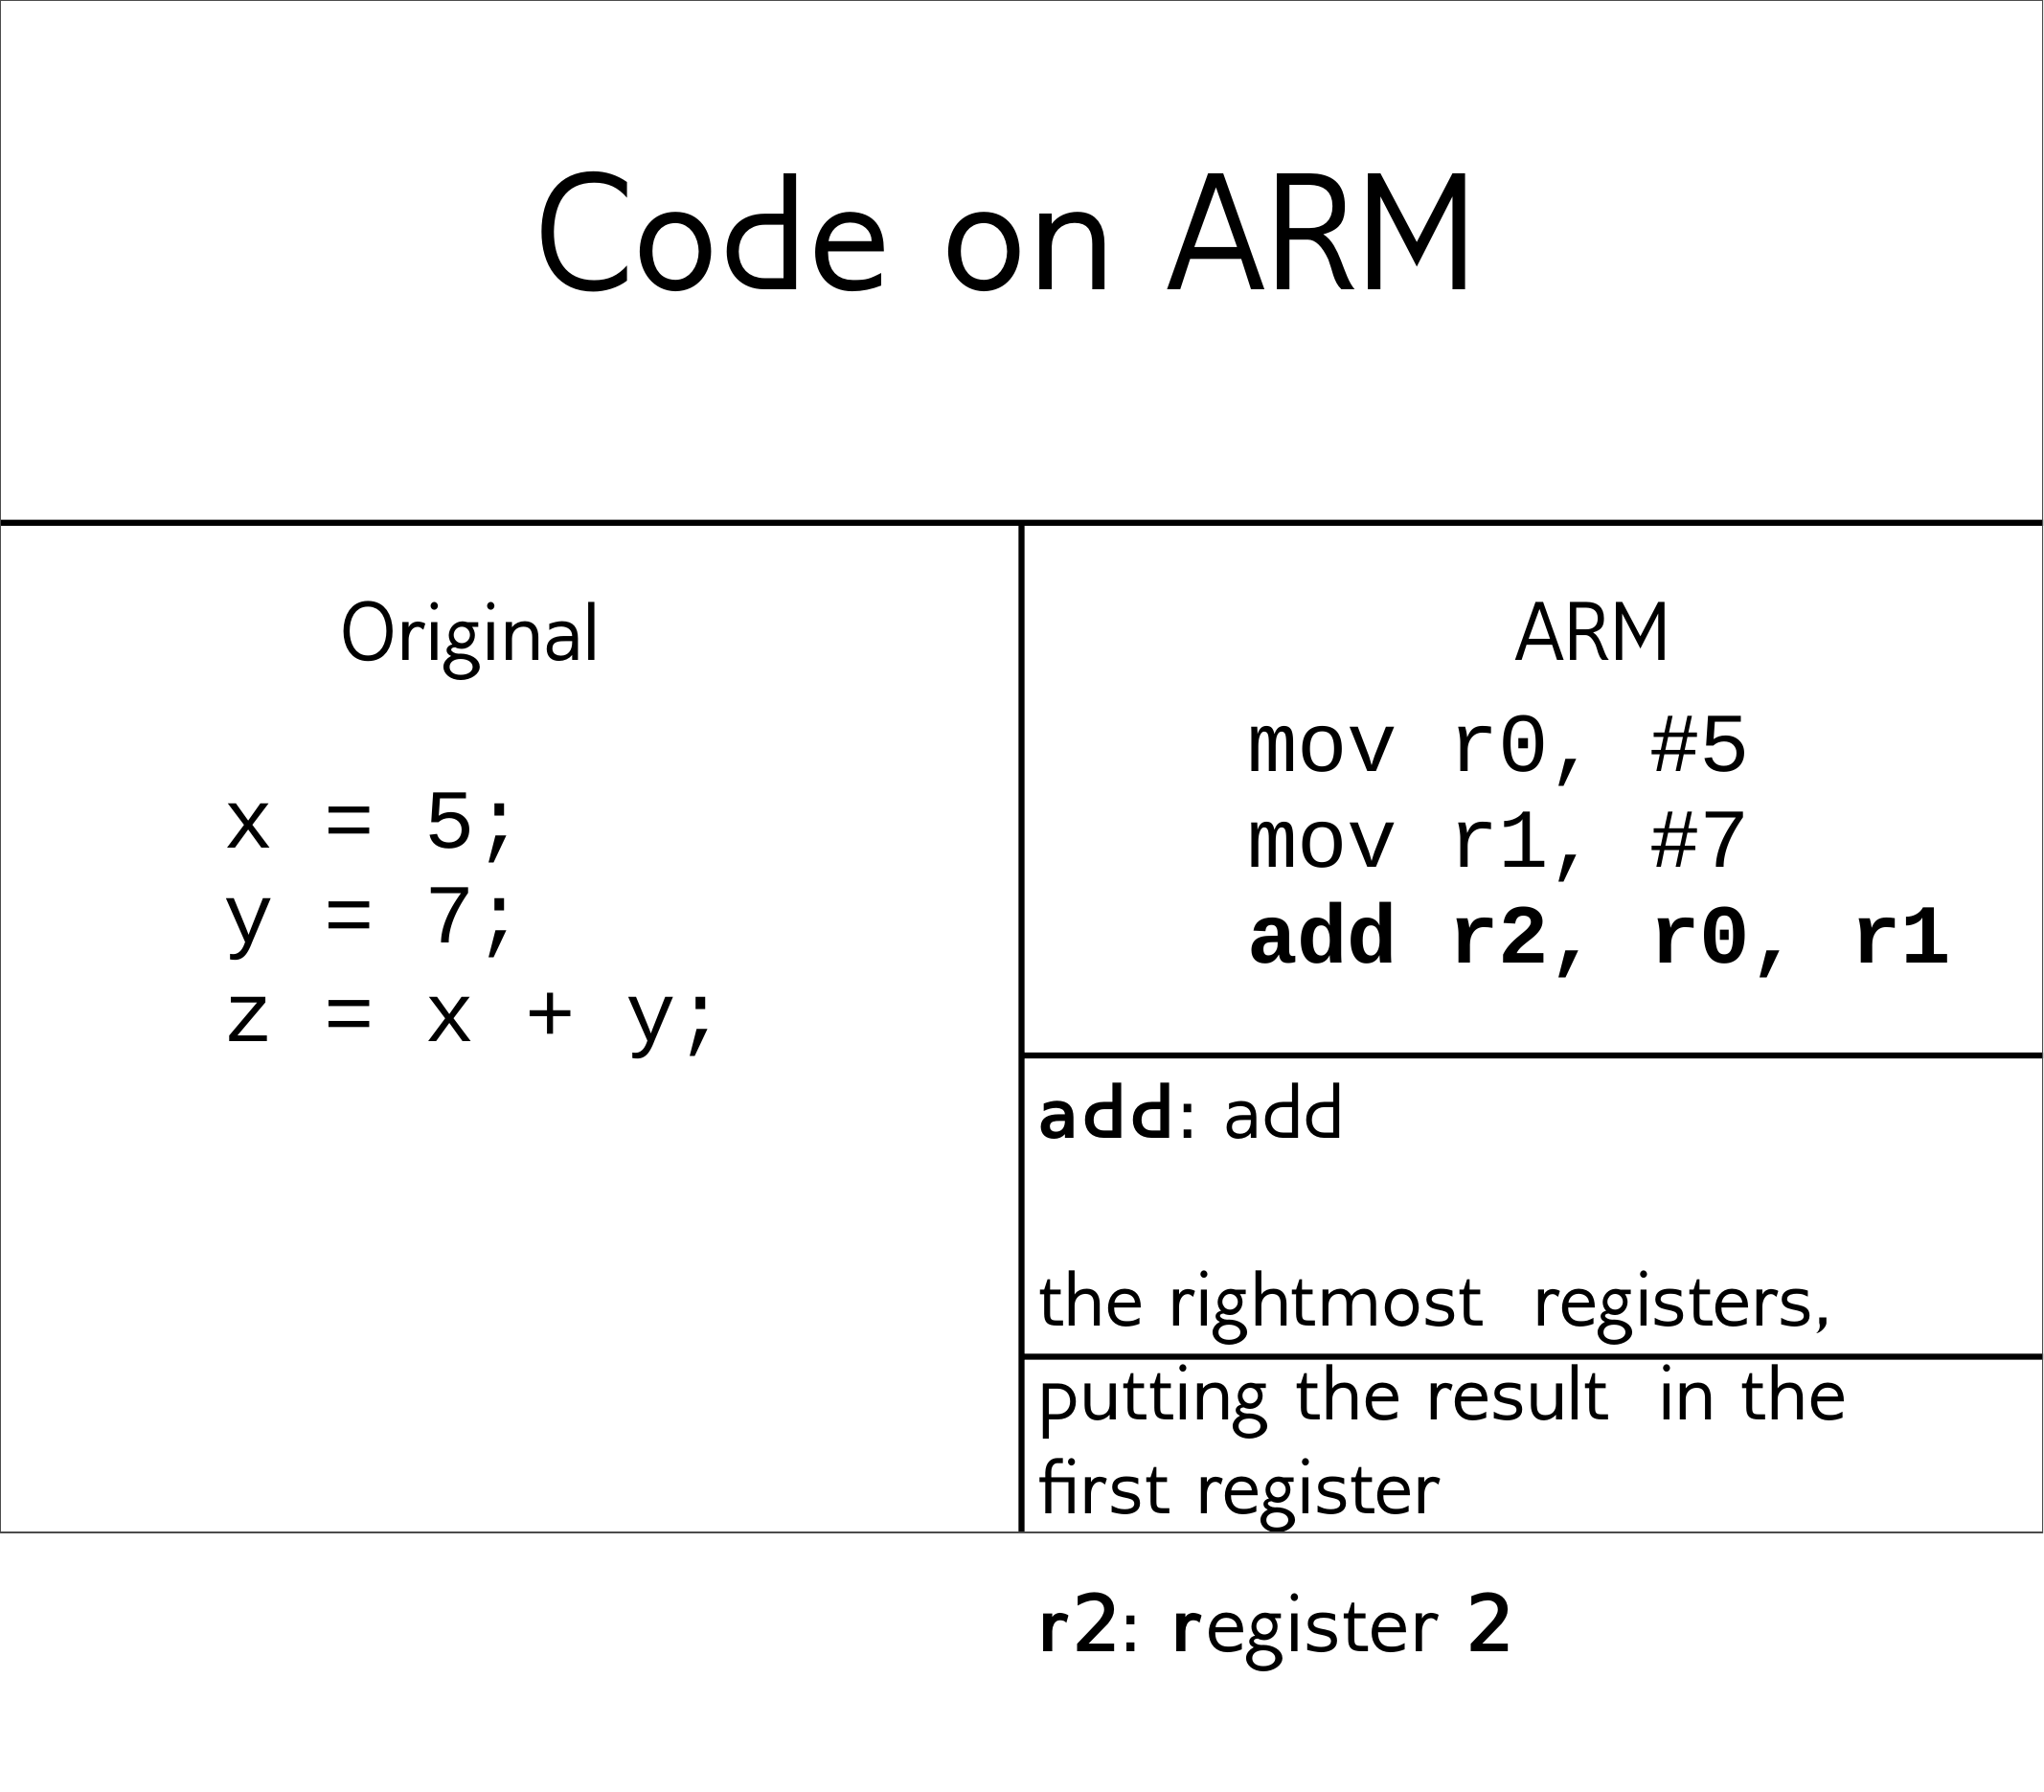

# Code on ARM

Original
ARM
| mov | r0, | #5 |  |
| --- | --- | --- | --- |
| mov | r1, | #7 |  |
| add | r2, | r0, | r1 |
x = 5;
y = 7;
z = x + y;
add: add	the rightmost  registers, putting the result  in the first register
r2: register 2